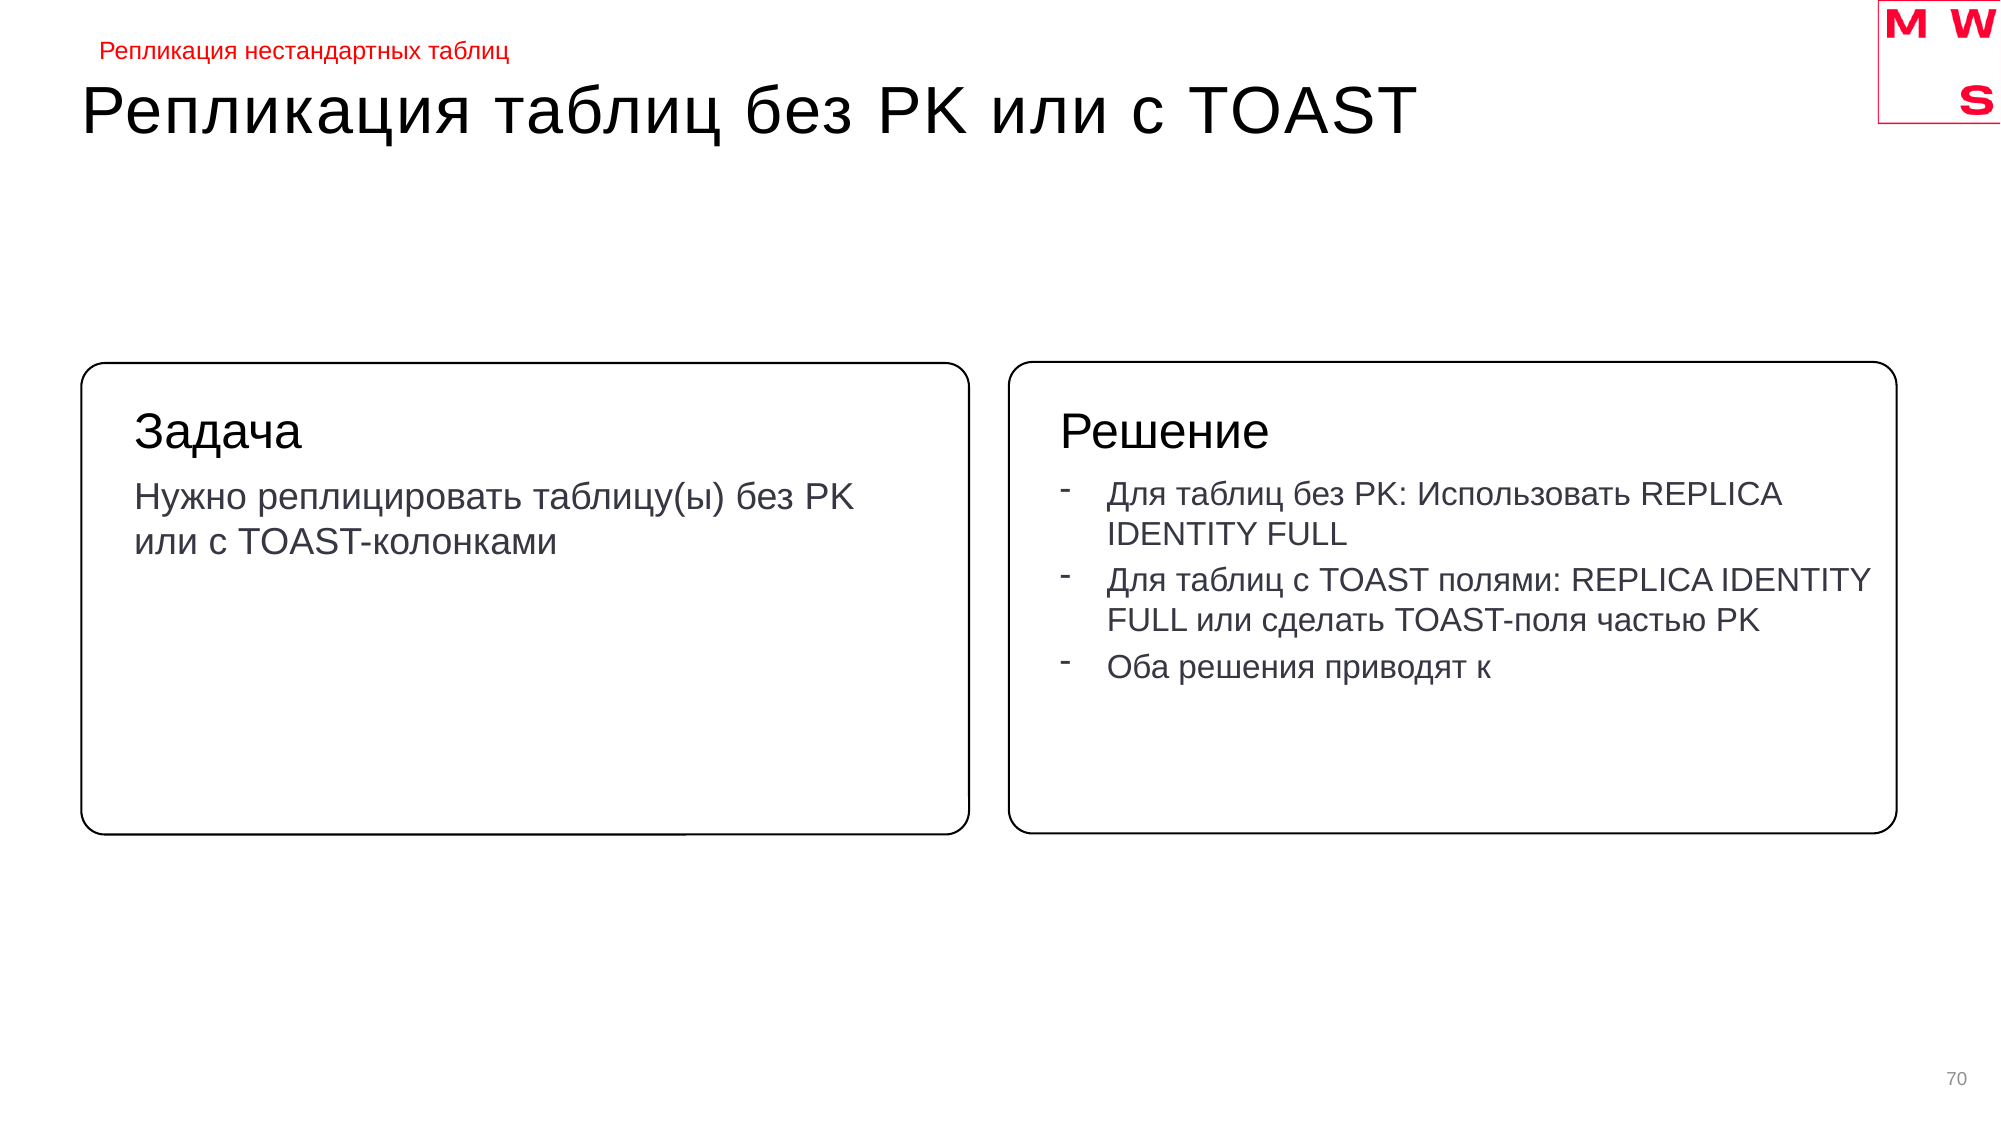

Репликация нестандартных таблиц
# Репликация таблиц без PK или с TOAST

Задача
Решение
Нужно реплицировать таблицу(ы) без PK или с TOAST-колонками
Для таблиц без PK: Использовать REPLICA IDENTITY FULL
Для таблиц с TOAST полями: REPLICA IDENTITY FULL или сделать TOAST-поля частью PK
Оба решения приводят к
70